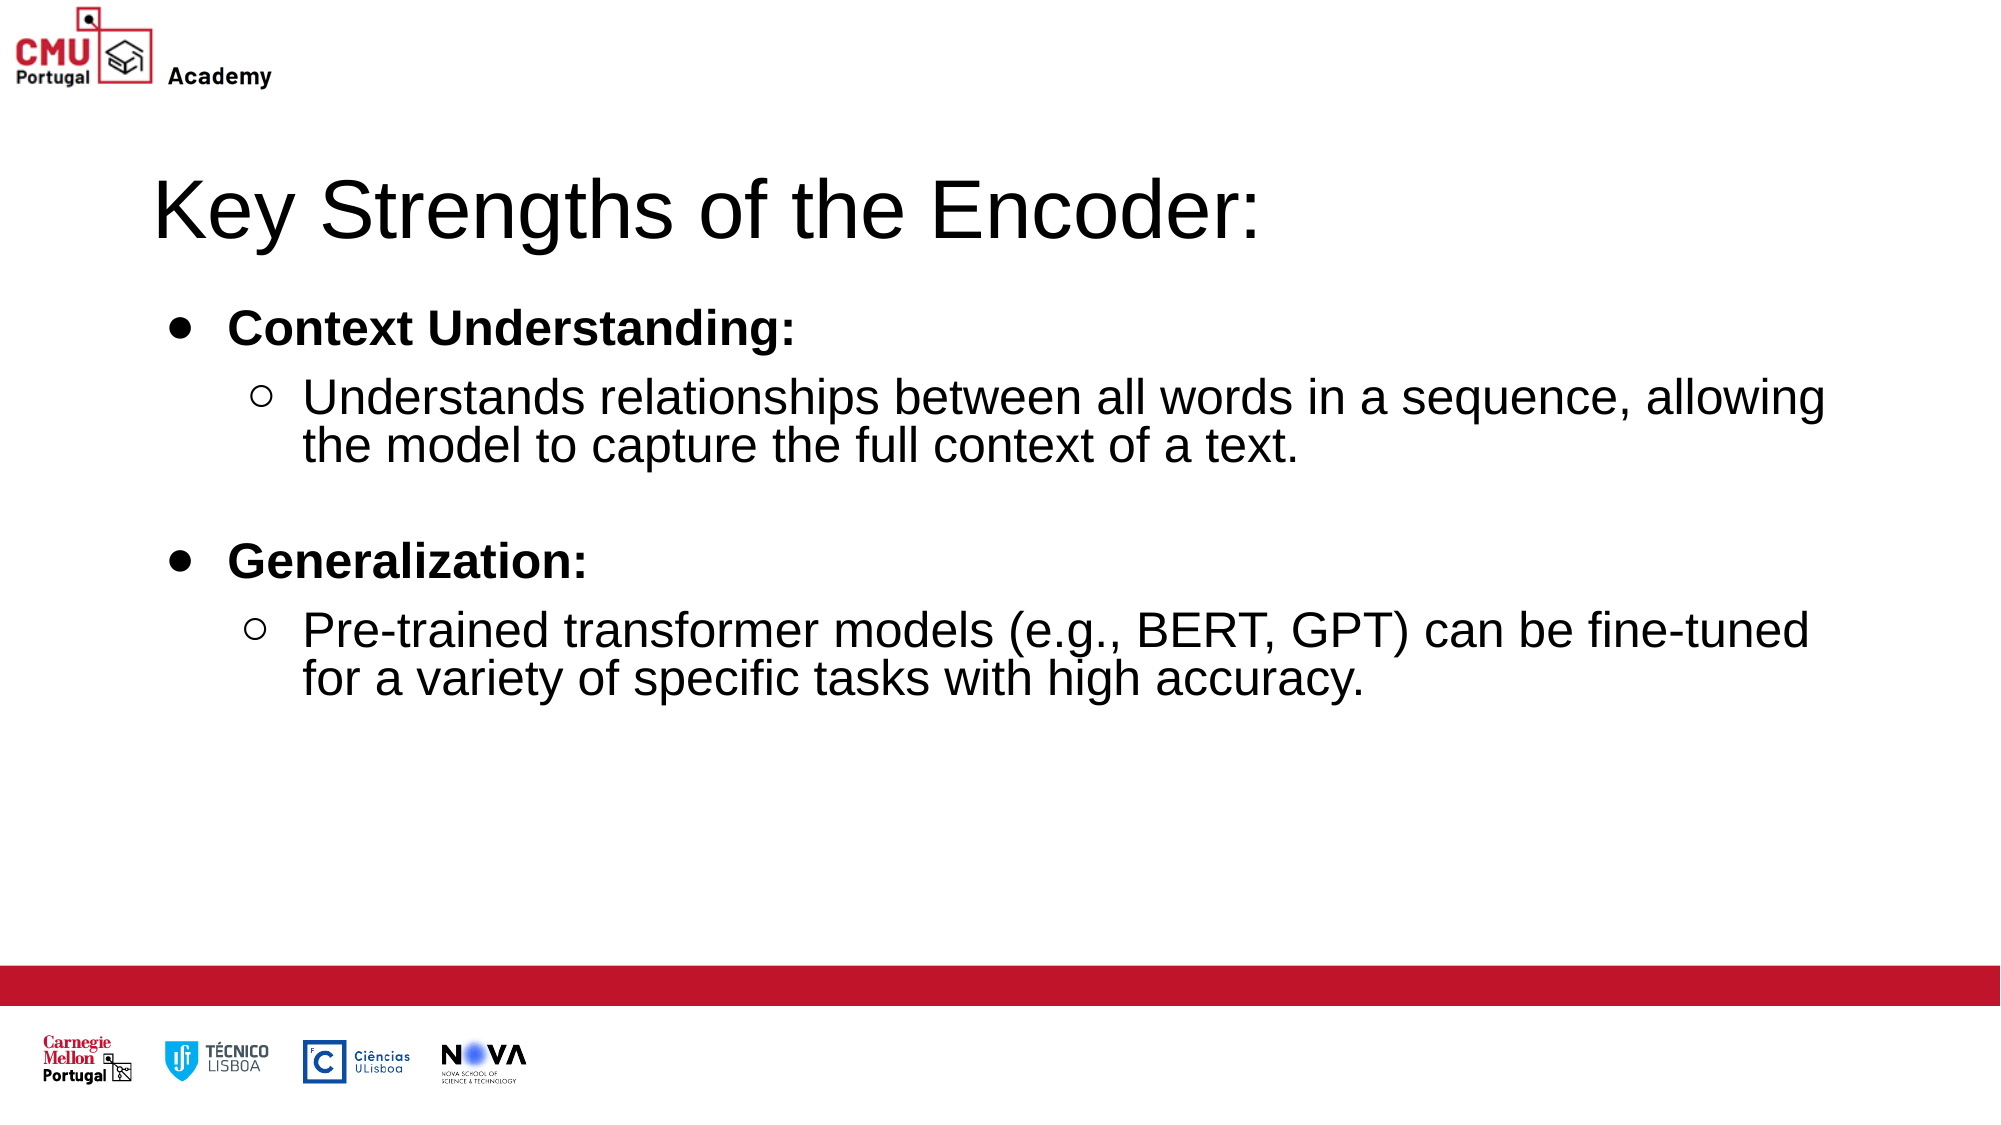

# Key Strengths of the Encoder:
Context Understanding:
Understands relationships between all words in a sequence, allowing the model to capture the full context of a text.
Generalization:
Pre-trained transformer models (e.g., BERT, GPT) can be fine-tuned for a variety of specific tasks with high accuracy.